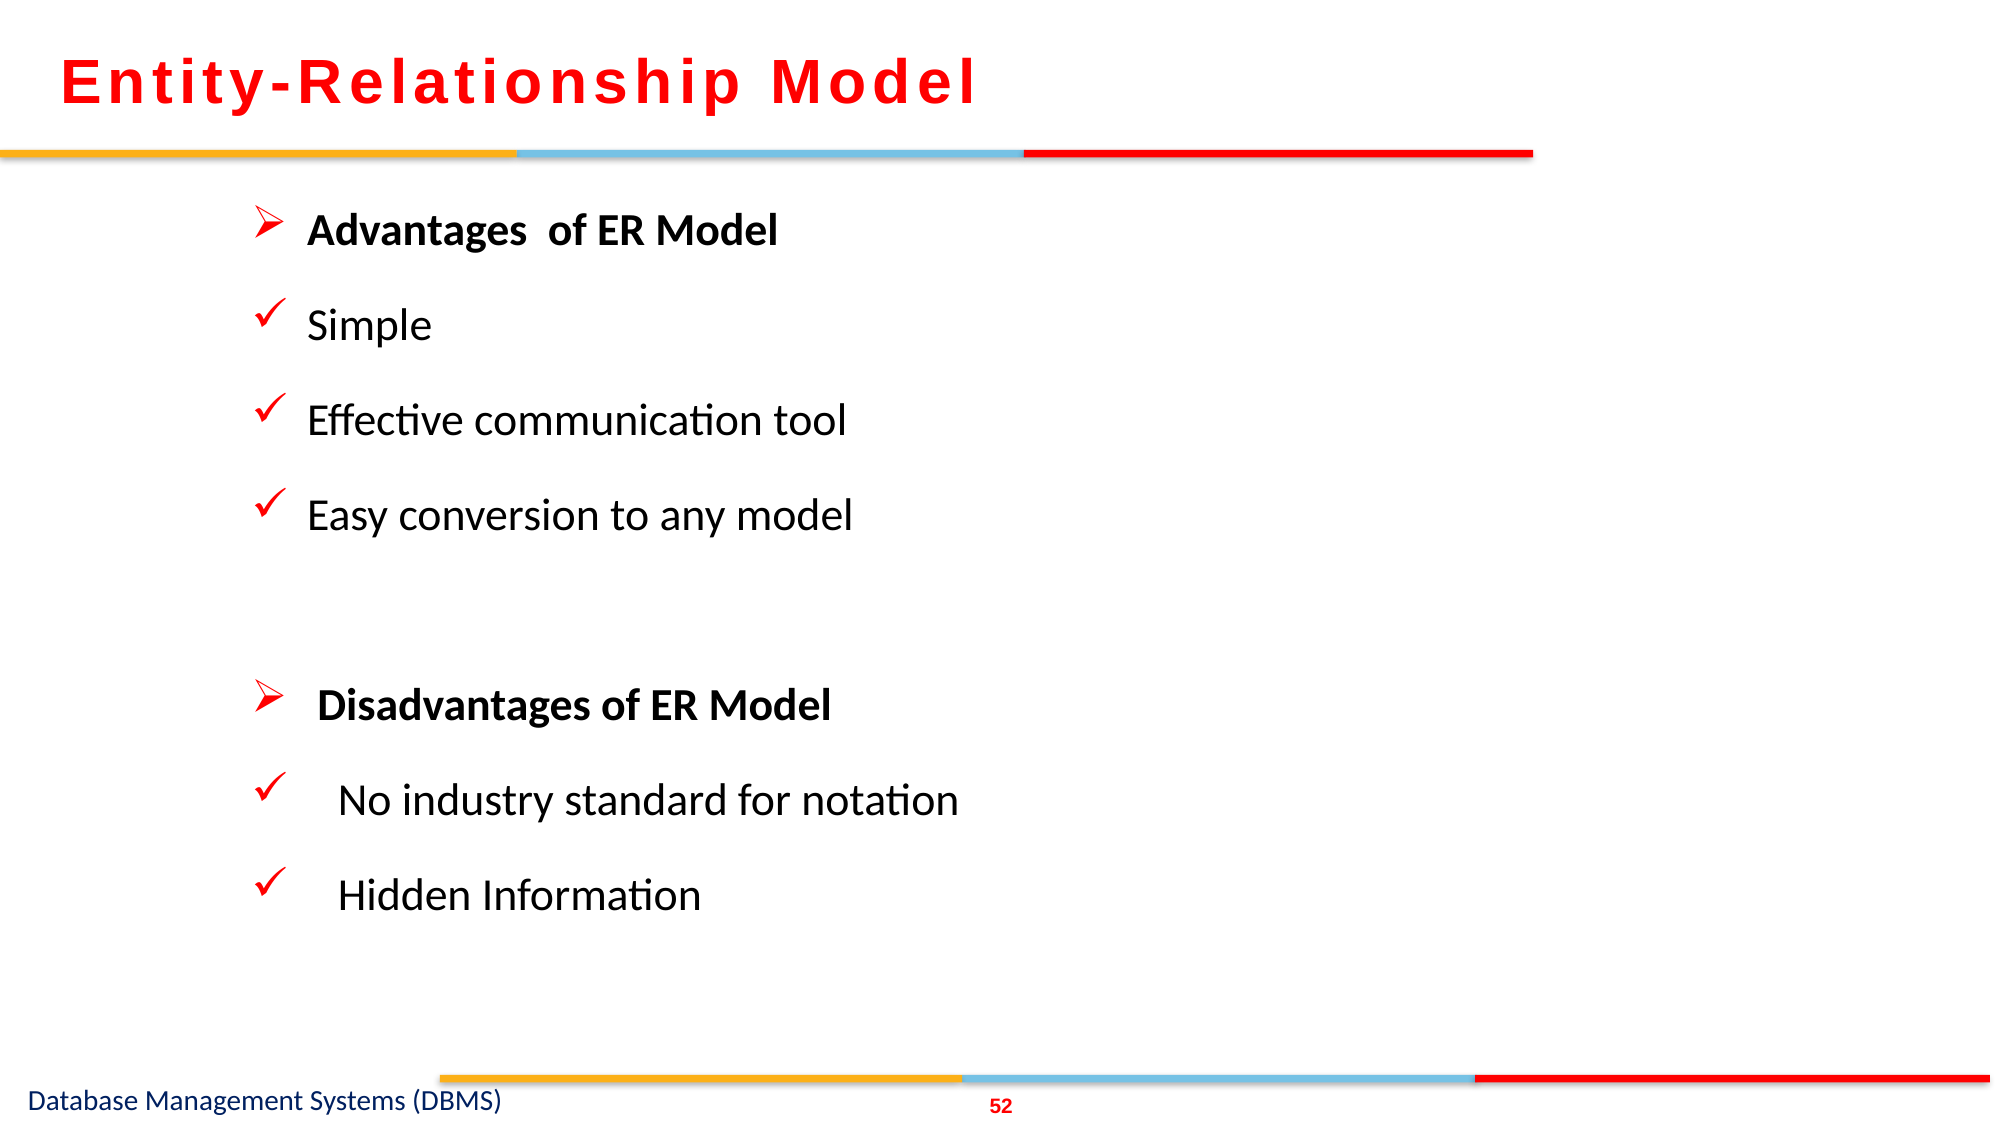

Entity-Relationship Model
Advantages  of ER Model
Simple
Effective communication tool
Easy conversion to any model

 Disadvantages of ER Model
   No industry standard for notation
   Hidden Information